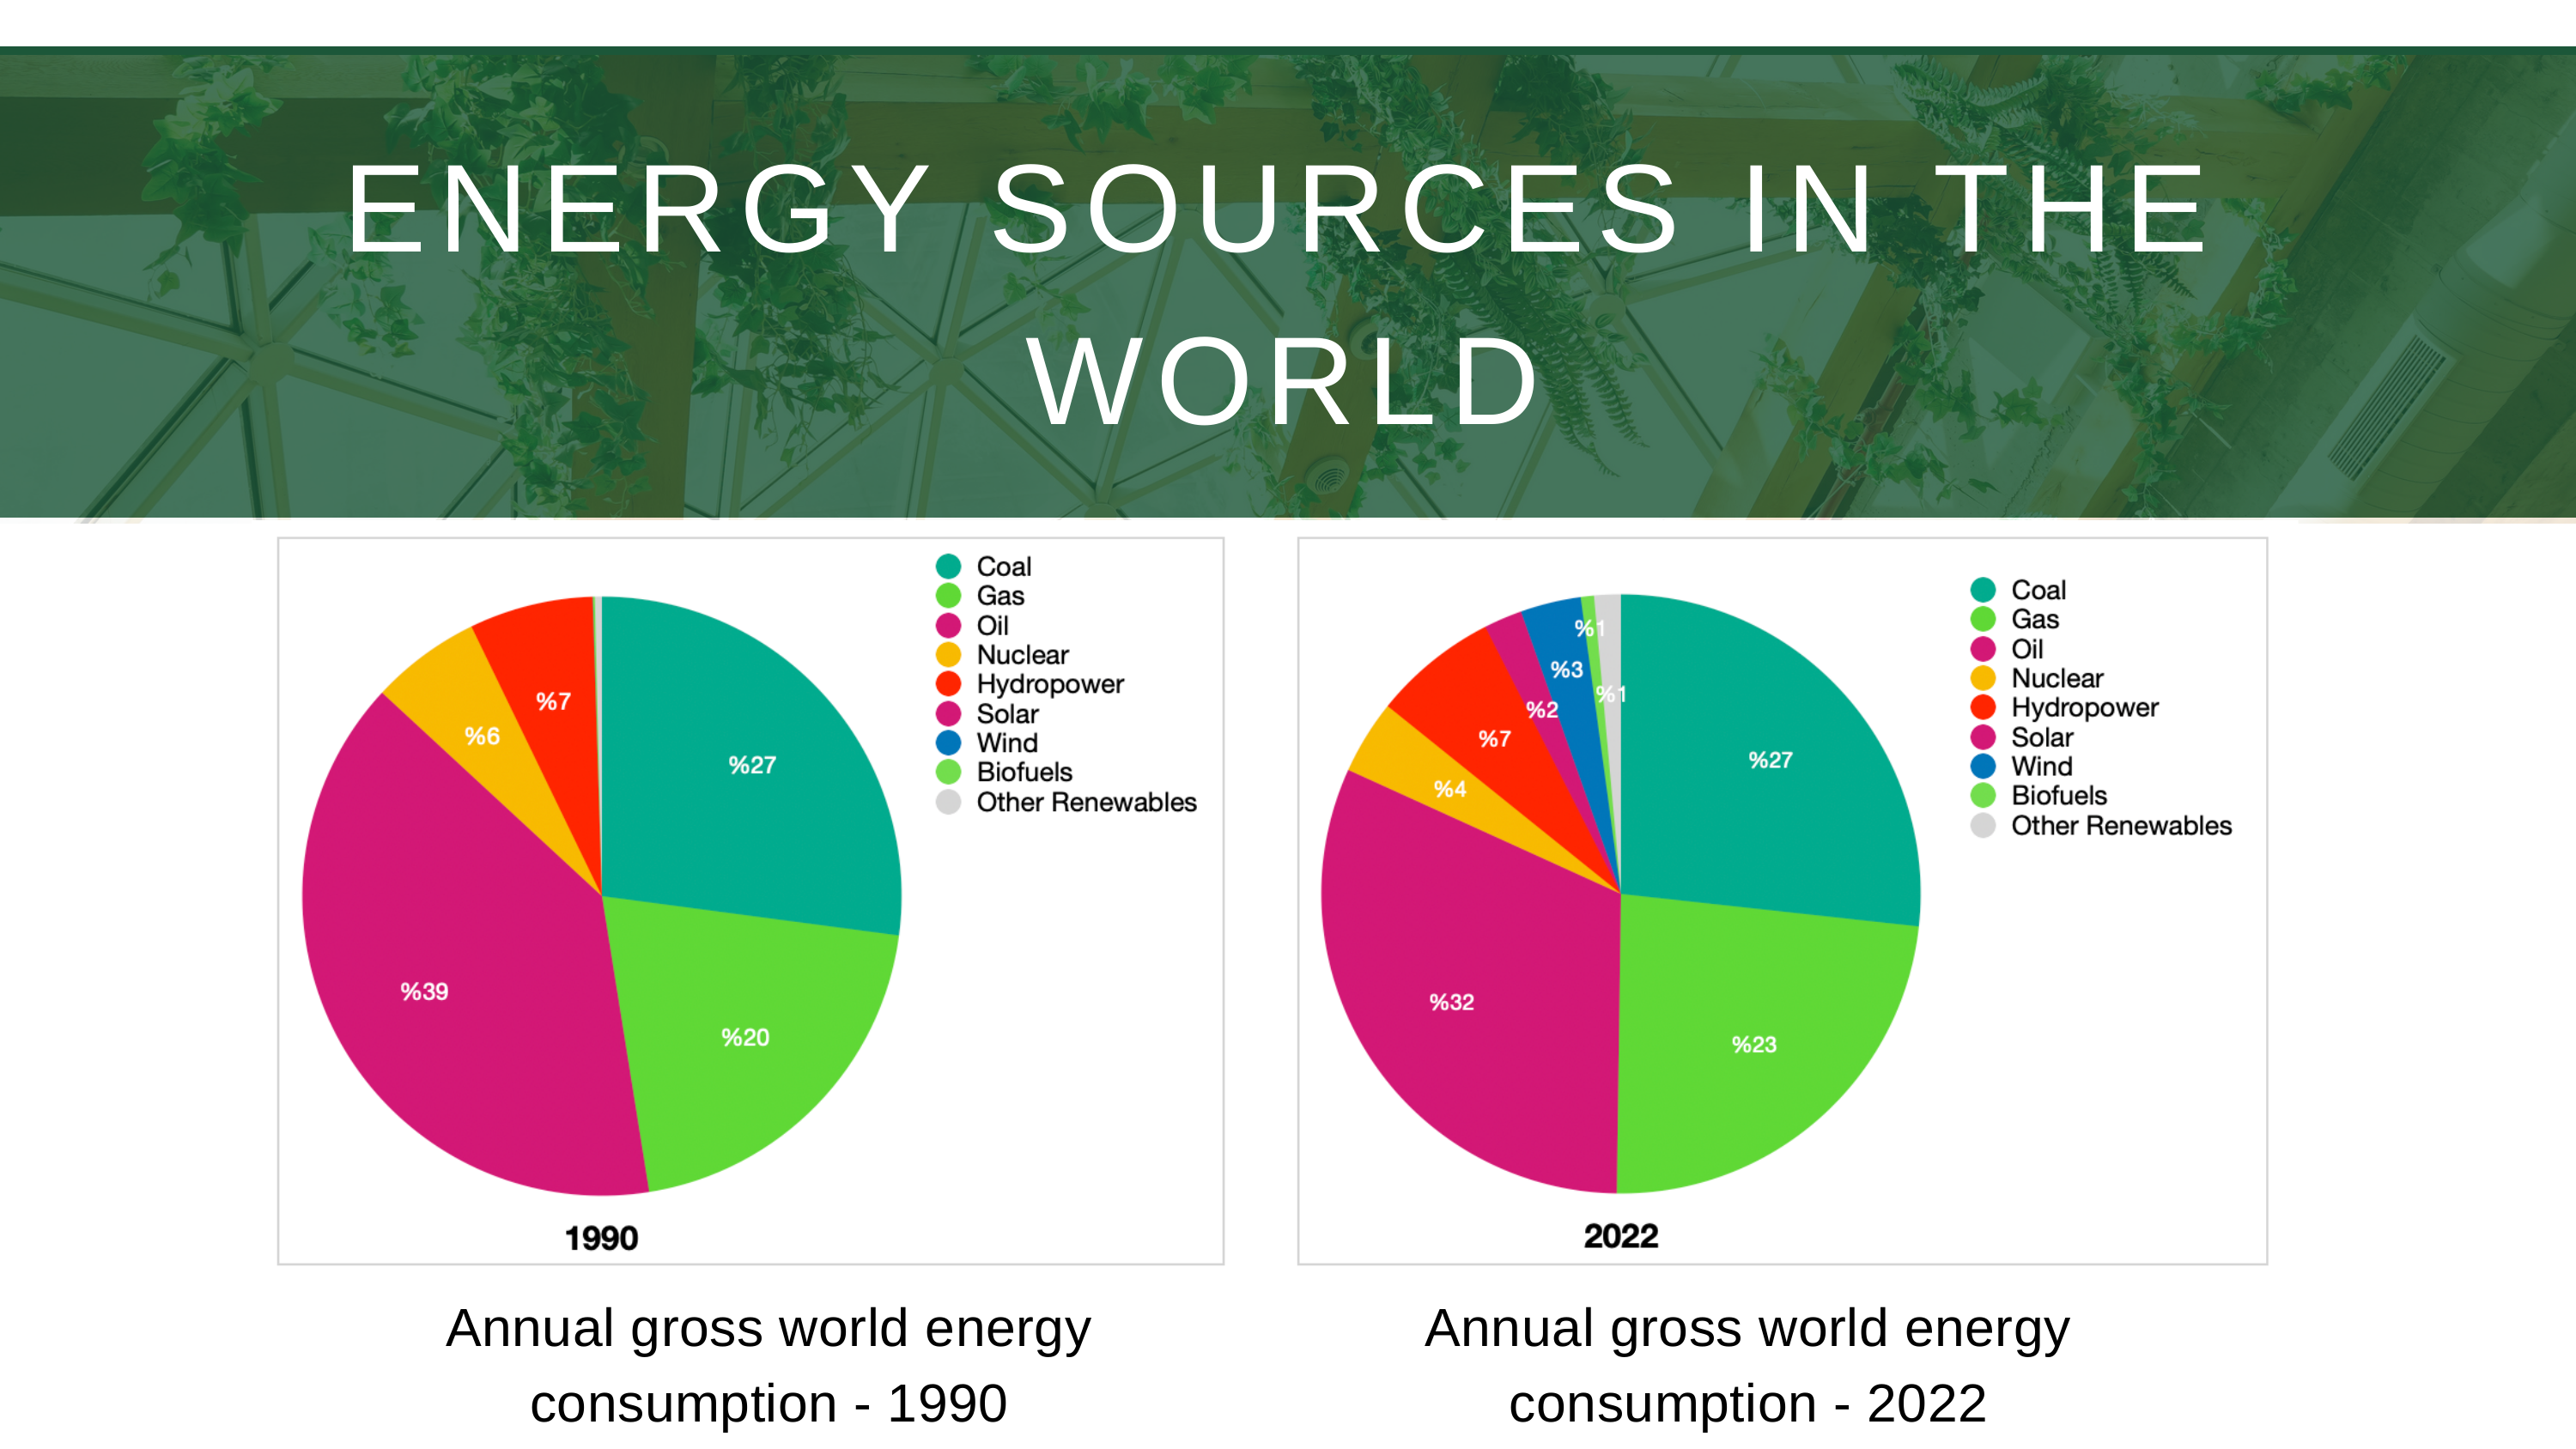

ENERGY SOURCES IN THE WORLD

Annual gross world energy consumption - 1990
Annual gross world energy consumption - 2022